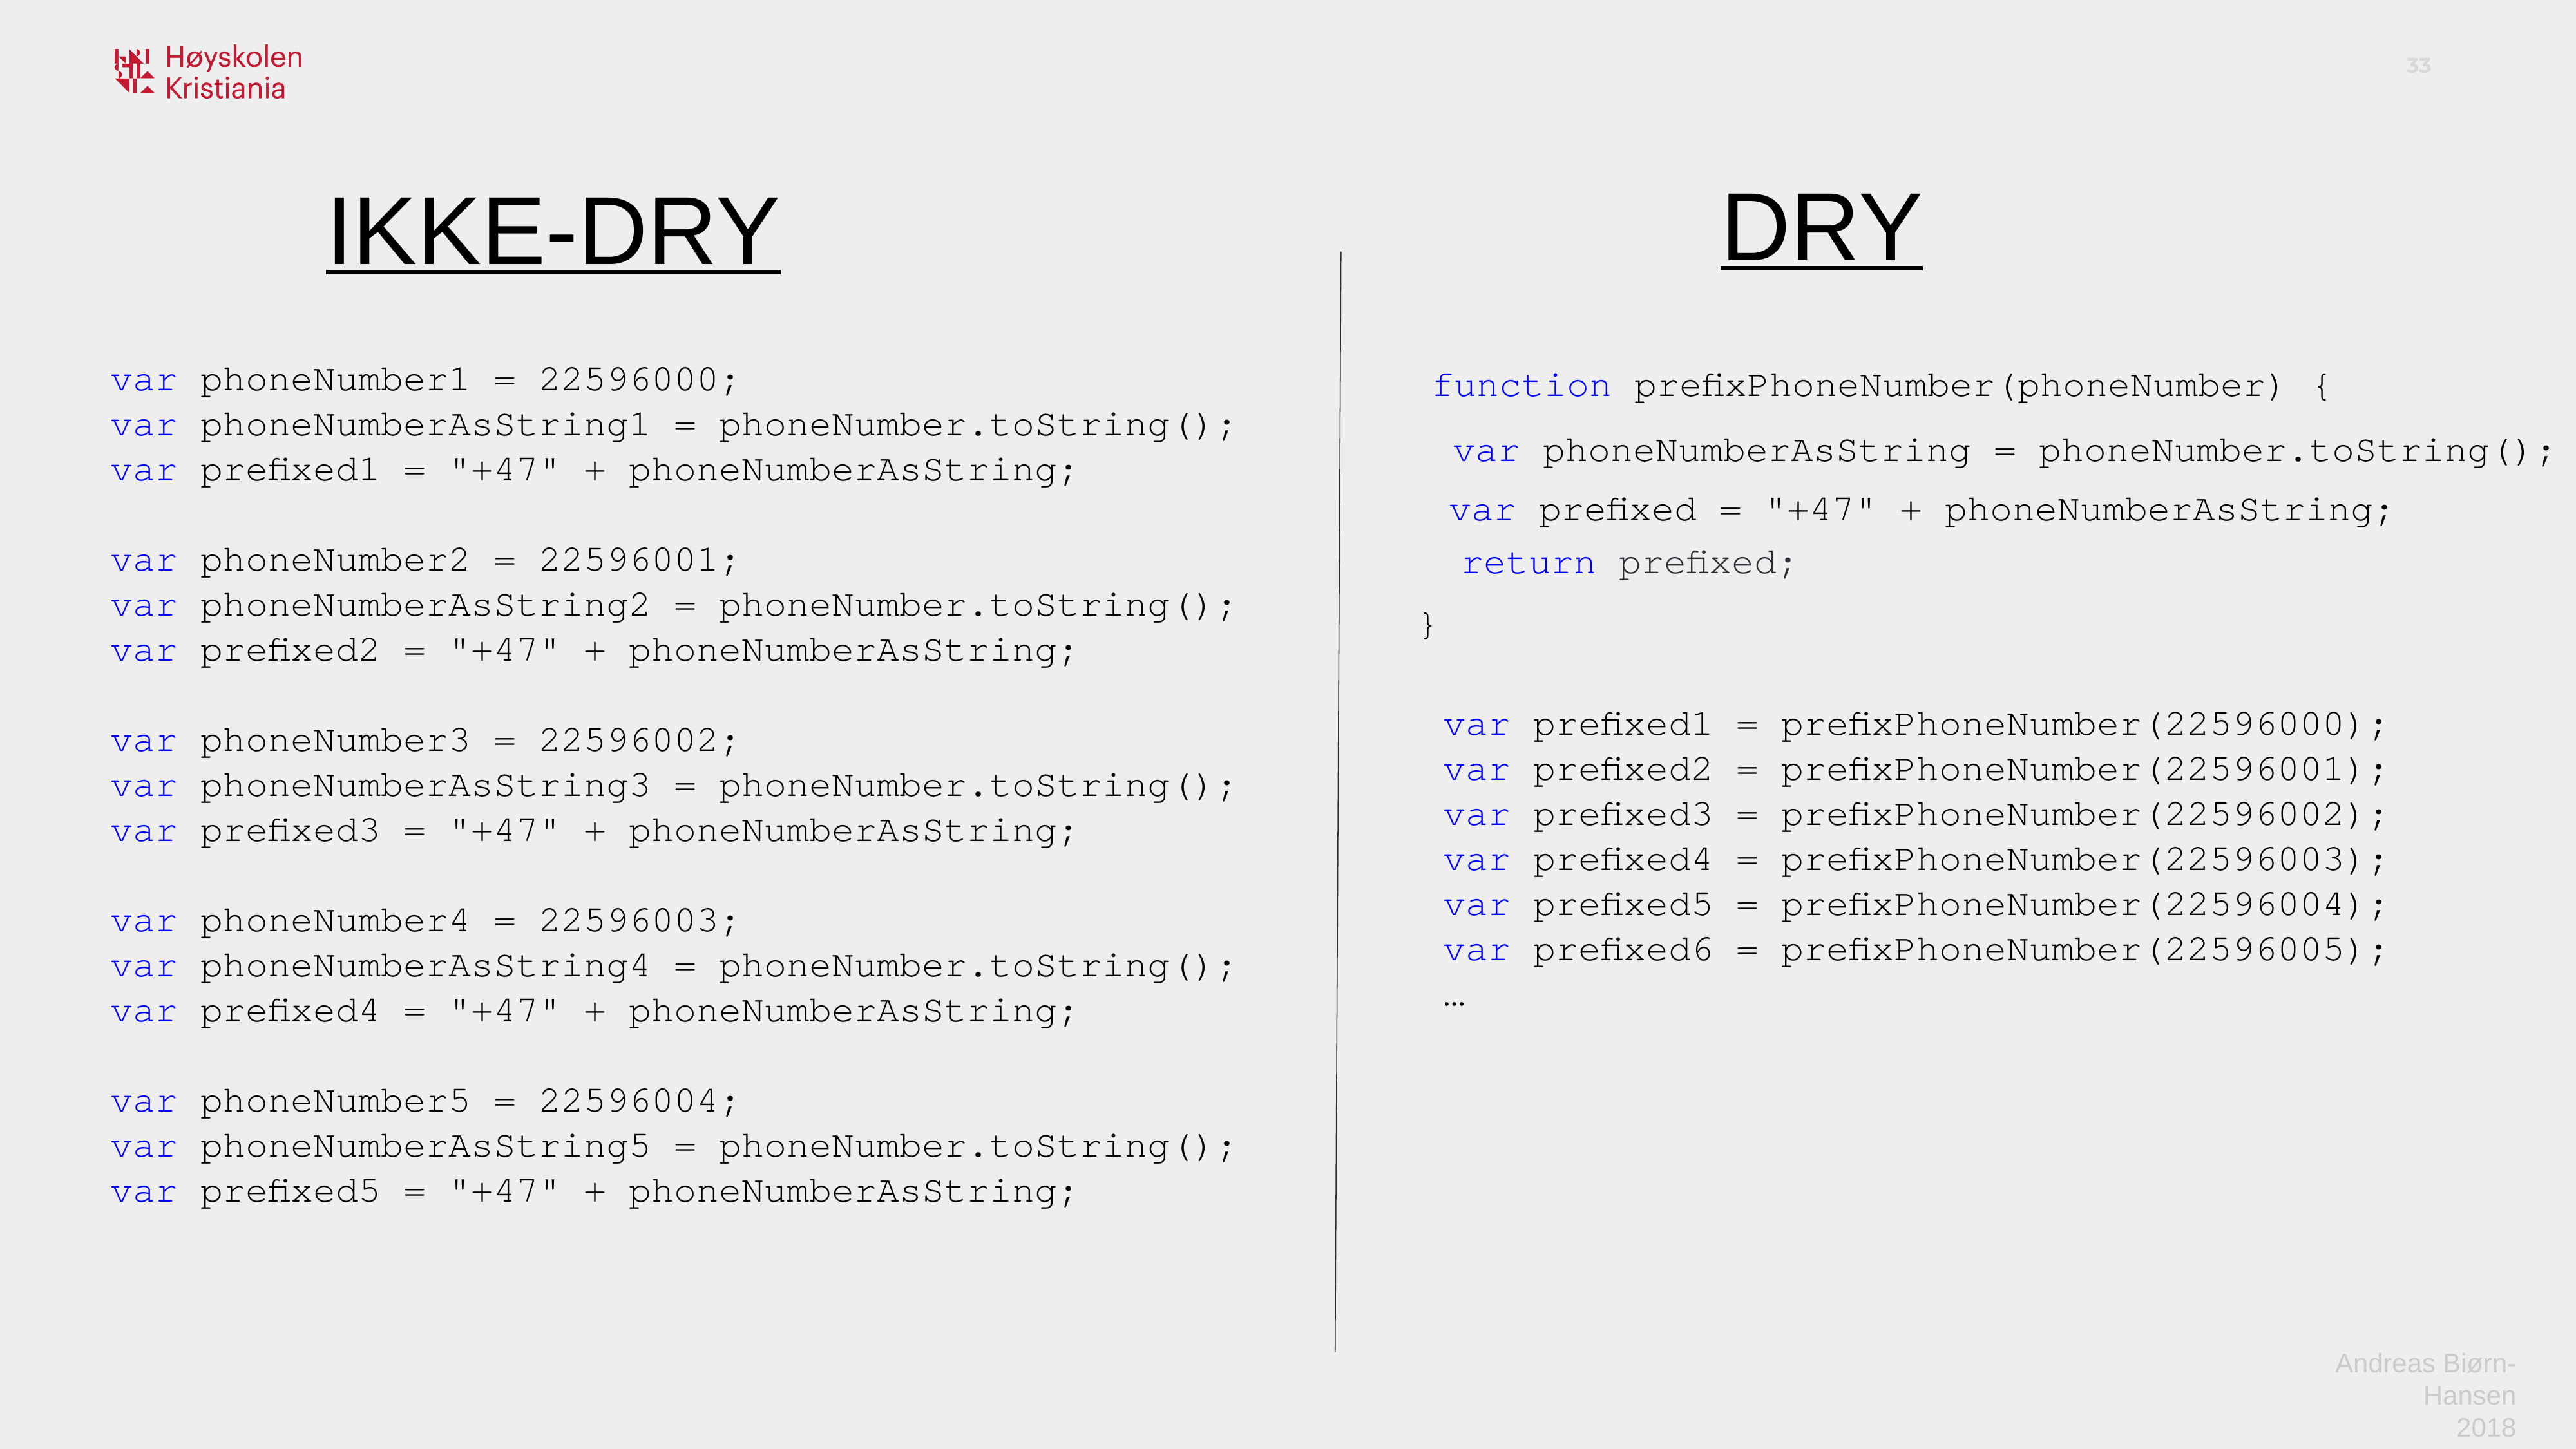

DRY
IKKE-DRY
var phoneNumber1 = 22596000;
var phoneNumberAsString1 = phoneNumber.toString();
var prefixed1 = "+47" + phoneNumberAsString;

var phoneNumber2 = 22596001;
var phoneNumberAsString2 = phoneNumber.toString();
var prefixed2 = "+47" + phoneNumberAsString;

var phoneNumber3 = 22596002;
var phoneNumberAsString3 = phoneNumber.toString();
var prefixed3 = "+47" + phoneNumberAsString;

var phoneNumber4 = 22596003;
var phoneNumberAsString4 = phoneNumber.toString();
var prefixed4 = "+47" + phoneNumberAsString;

var phoneNumber5 = 22596004;
var phoneNumberAsString5 = phoneNumber.toString();
var prefixed5 = "+47" + phoneNumberAsString;

function prefixPhoneNumber(phoneNumber) {
var phoneNumberAsString = phoneNumber.toString();
var prefixed = "+47" + phoneNumberAsString;
return prefixed;
}
var prefixed1 = prefixPhoneNumber(22596000);
var prefixed2 = prefixPhoneNumber(22596001);
var prefixed3 = prefixPhoneNumber(22596002);
var prefixed4 = prefixPhoneNumber(22596003);
var prefixed5 = prefixPhoneNumber(22596004);
var prefixed6 = prefixPhoneNumber(22596005);
…